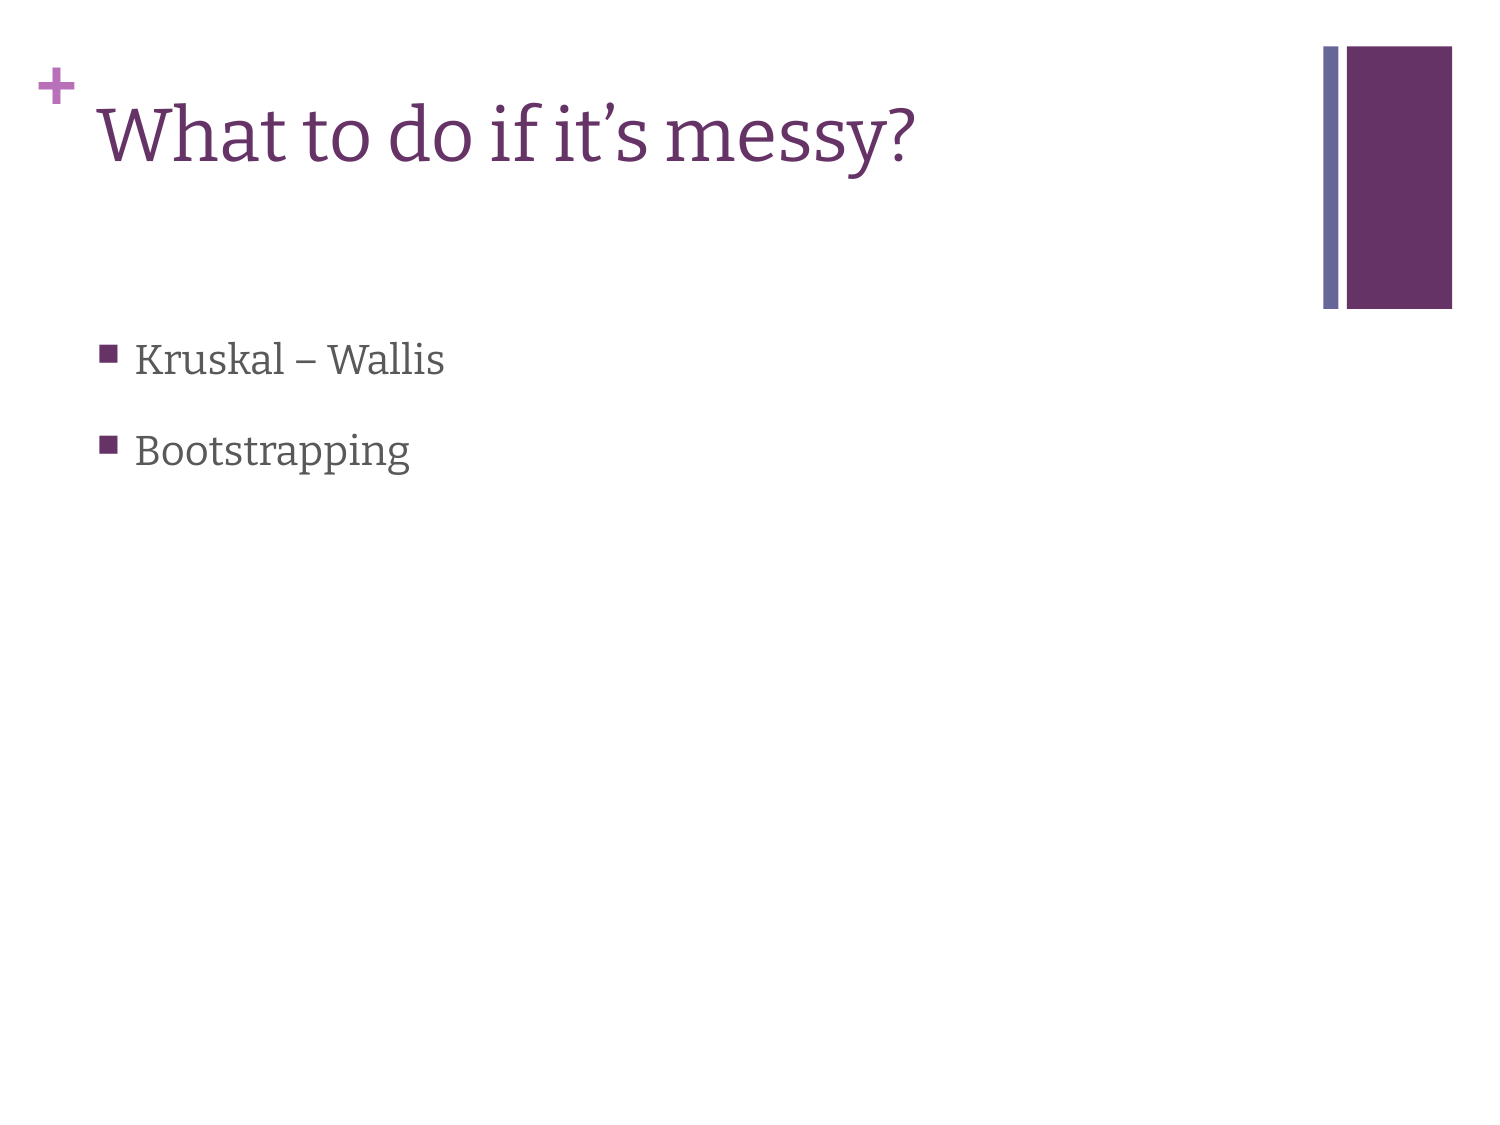

# What to do if it’s messy?
Kruskal – Wallis
Bootstrapping